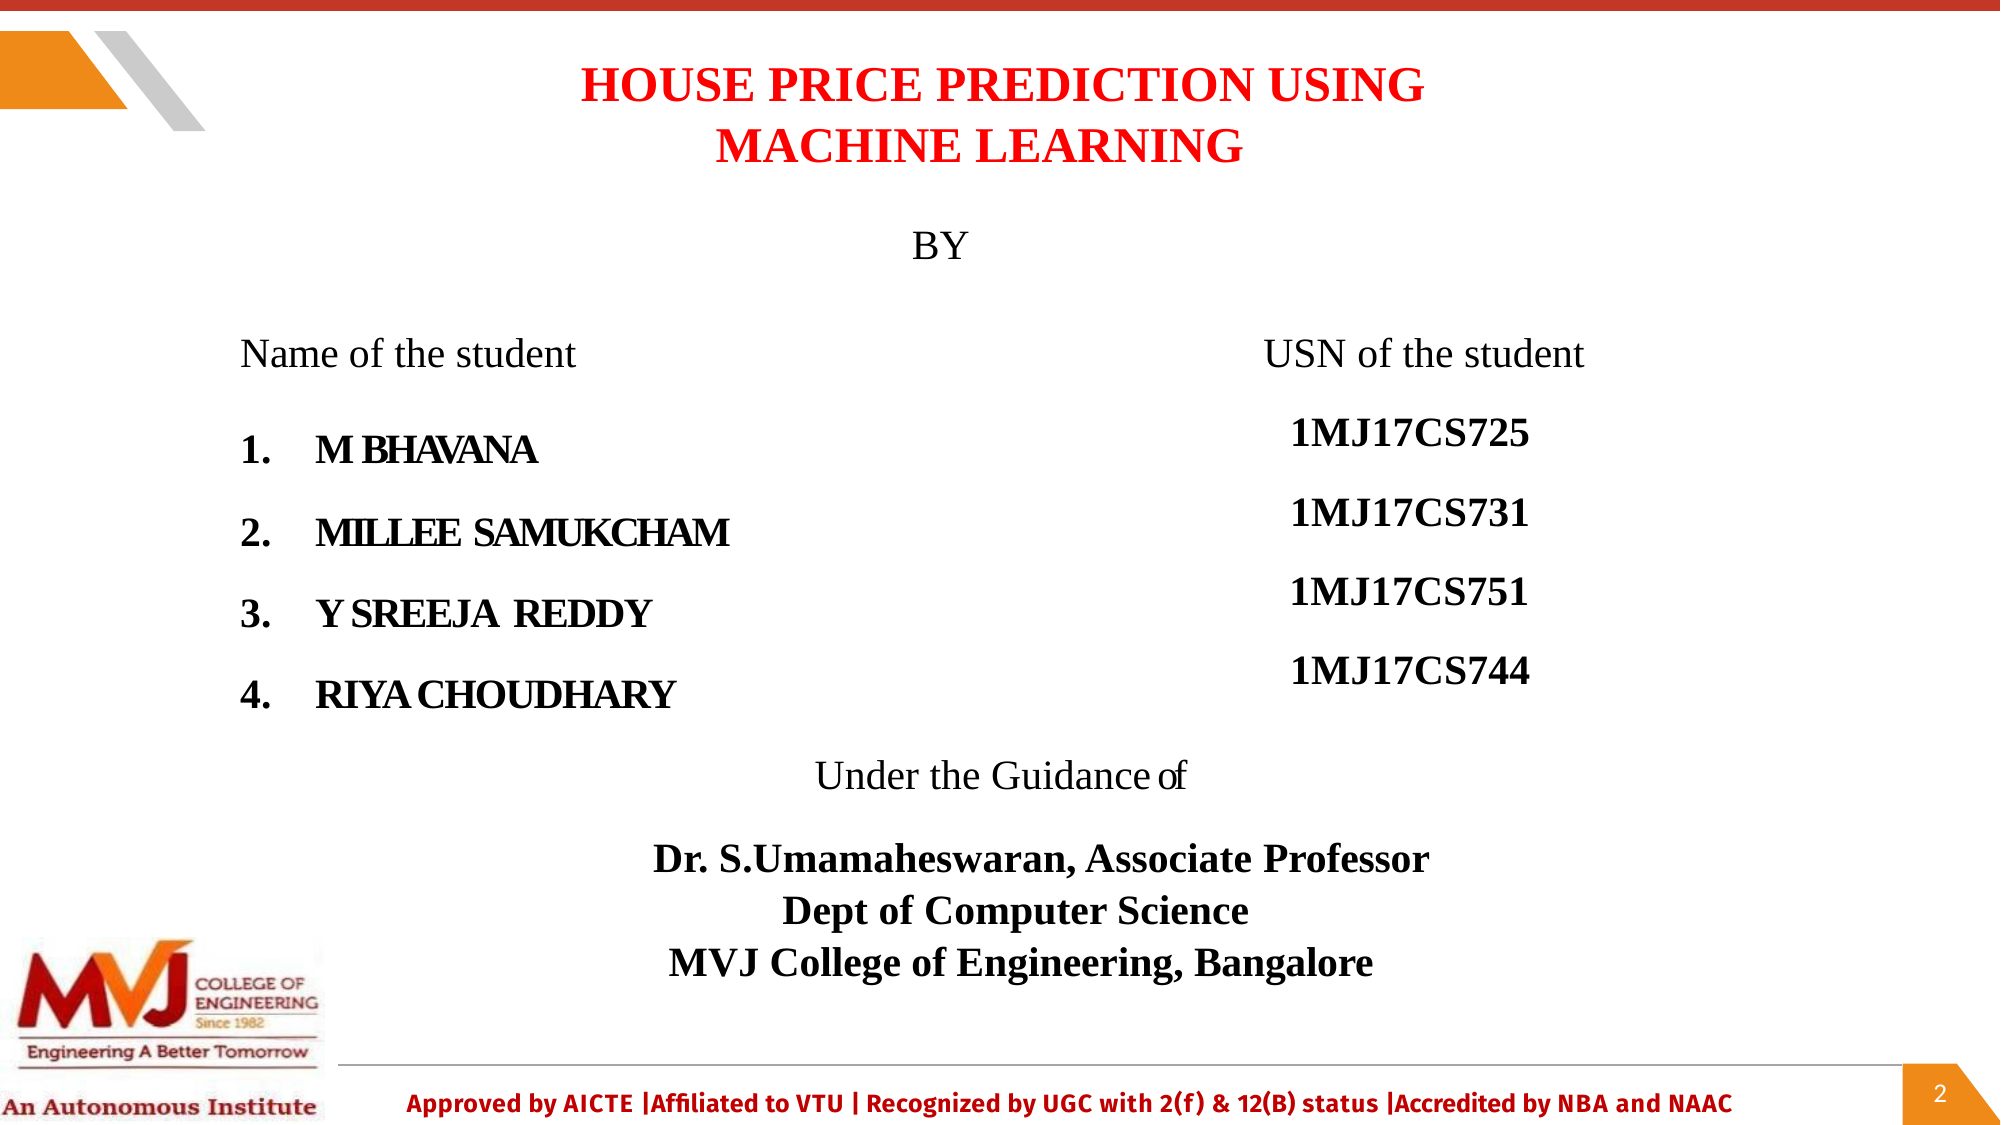

# HOUSE PRICE PREDICTION USING MACHINE LEARNING
    BY
 USN of the student
1MJ17CS725
1MJ17CS731
1MJ17CS751
1MJ17CS744
Name of the student
M BHAVANA
MILLEE  SAMUKCHAM
Y SREEJA  REDDY
RIYA CHOUDHARY
                       Under the Guidance of
            Dr. S.Umamaheswaran, Associate Professor
Dept of Computer Science
MVJ College of Engineering, Bangalore

2
Approved by AICTE |Affiliated to VTU | Recognized by UGC with 2(f) & 12(B) status |Accredited by NBA and NAAC